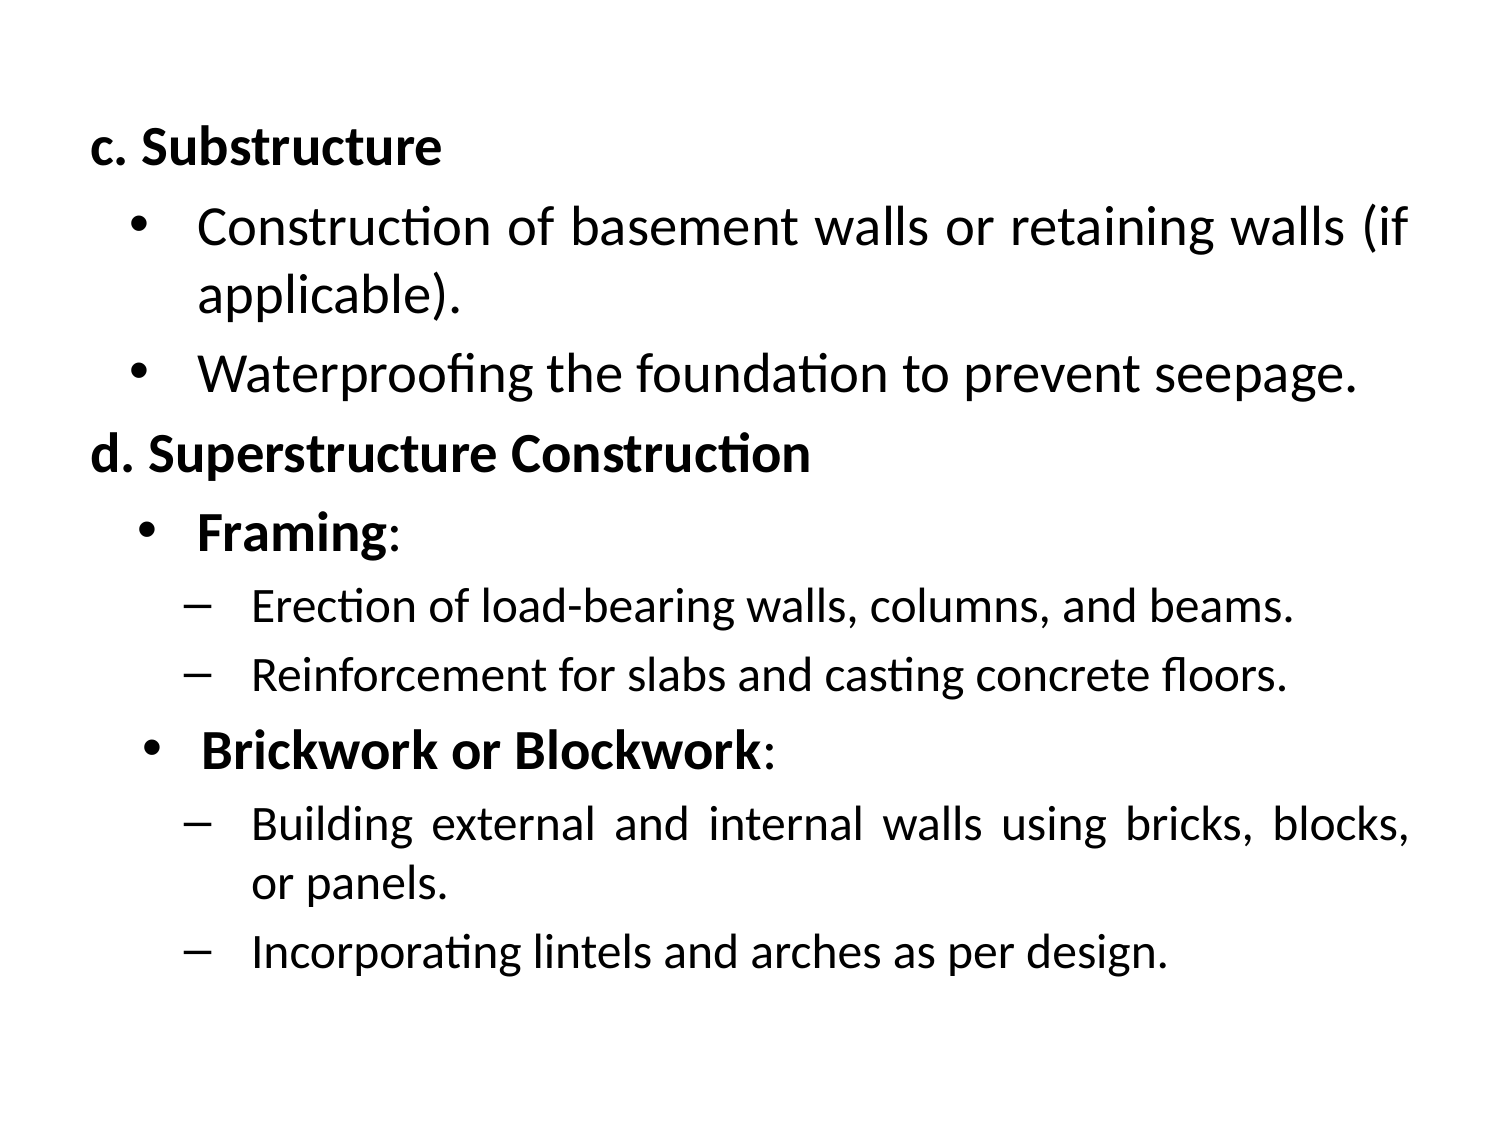

c. Substructure
Construction of basement walls or retaining walls (if applicable).
Waterproofing the foundation to prevent seepage.
d. Superstructure Construction
Framing:
Erection of load-bearing walls, columns, and beams.
Reinforcement for slabs and casting concrete floors.
Brickwork or Blockwork:
Building external and internal walls using bricks, blocks, or panels.
Incorporating lintels and arches as per design.